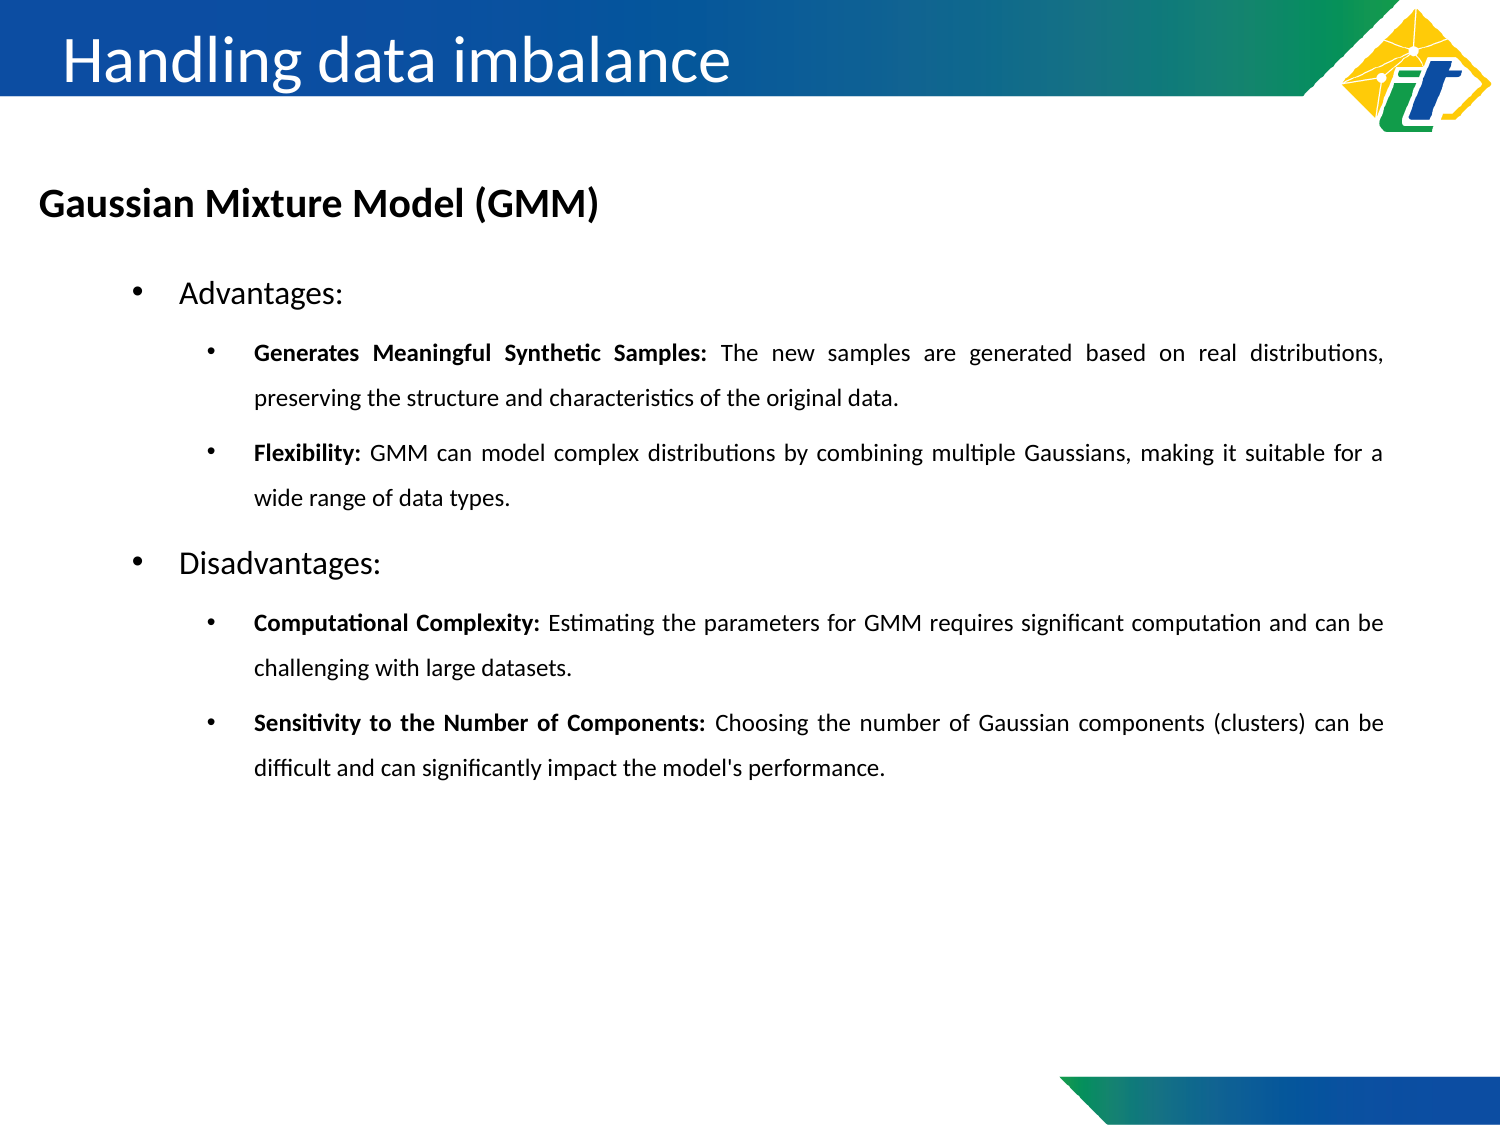

# Handling data imbalance
Gaussian Mixture Model (GMM)

Advantages:
Generates Meaningful Synthetic Samples: The new samples are generated based on real distributions, preserving the structure and characteristics of the original data.
Flexibility: GMM can model complex distributions by combining multiple Gaussians, making it suitable for a wide range of data types.
Disadvantages:
Computational Complexity: Estimating the parameters for GMM requires significant computation and can be challenging with large datasets.
Sensitivity to the Number of Components: Choosing the number of Gaussian components (clusters) can be difficult and can significantly impact the model's performance.

41